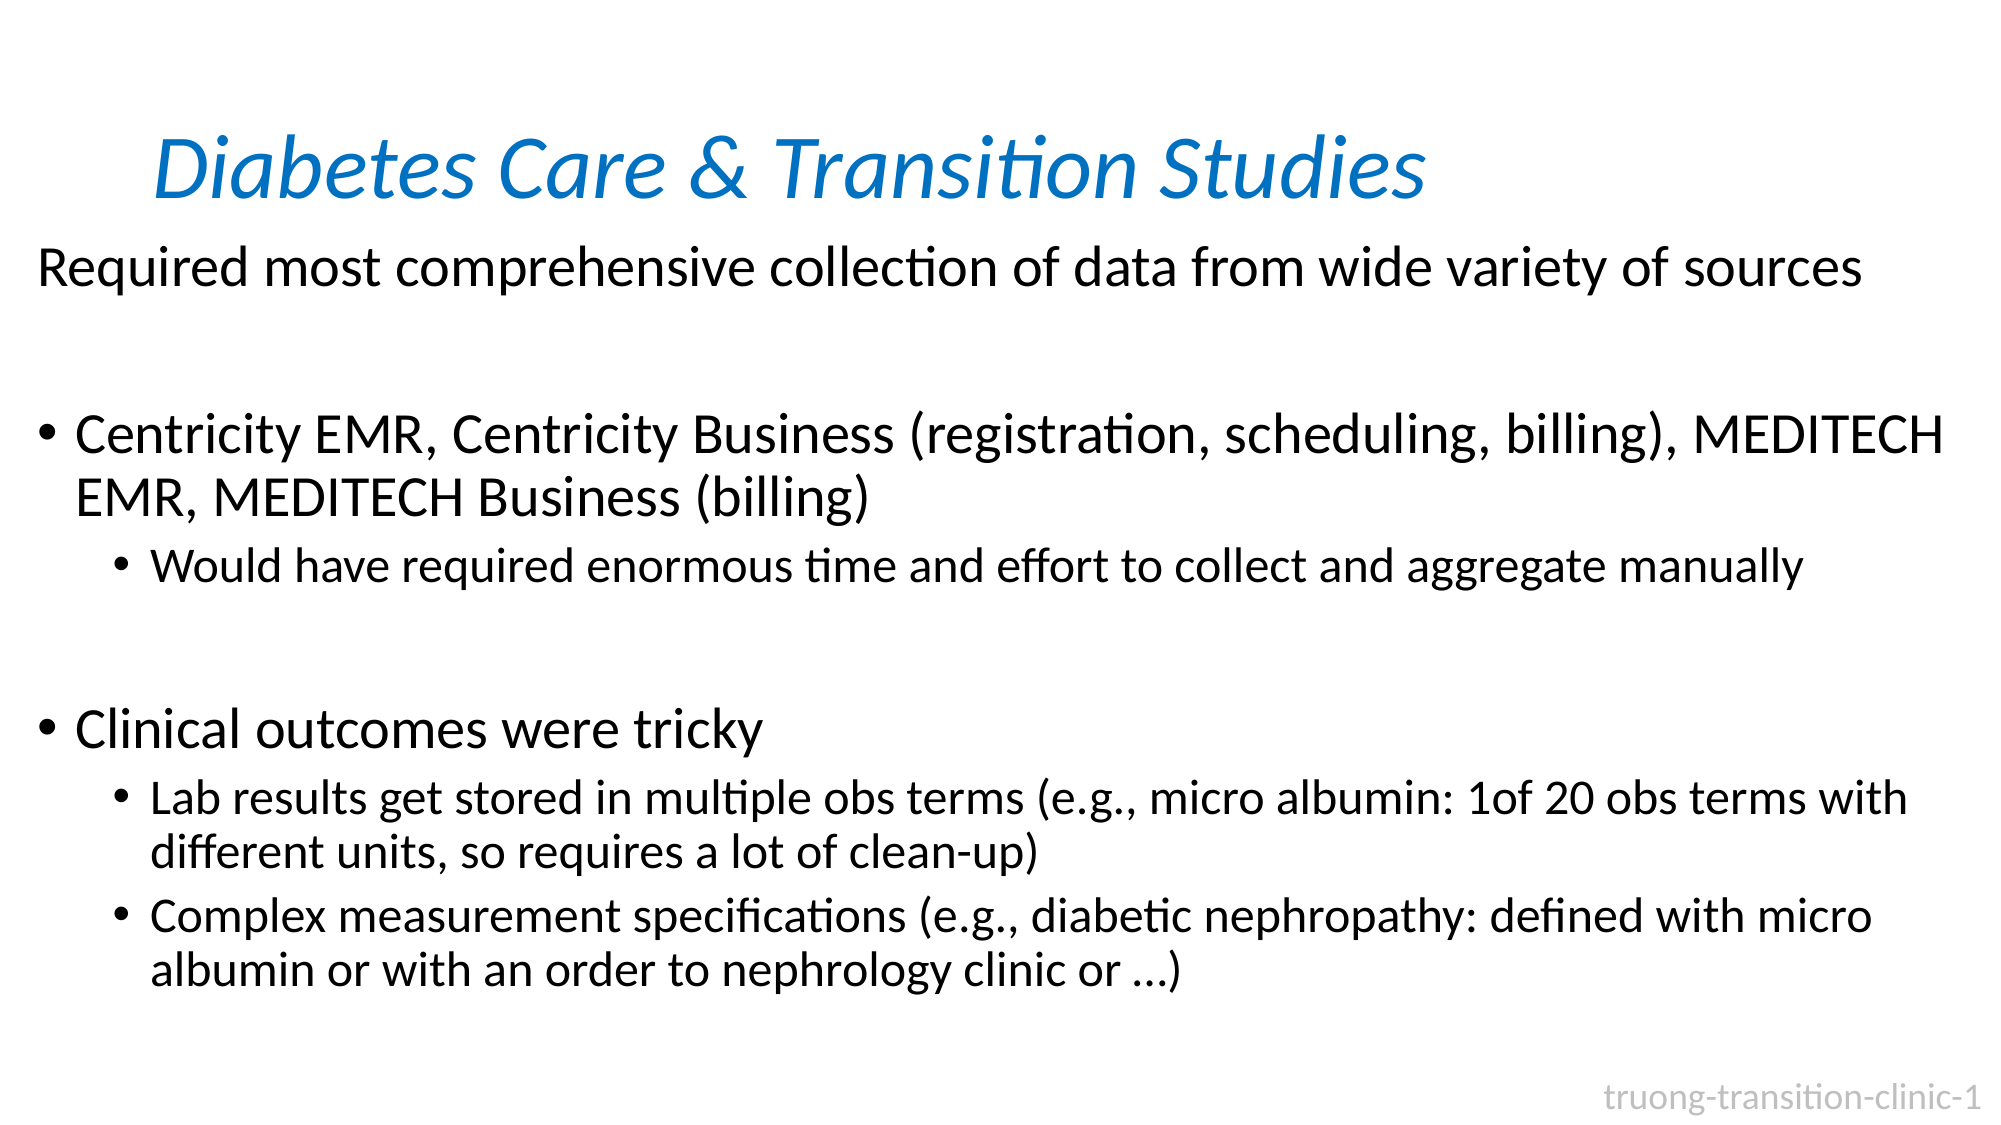

# Diabetes Care & Transition Studies
Required most comprehensive collection of data from wide variety of sources

Centricity EMR, Centricity Business (registration, scheduling, billing), MEDITECH EMR, MEDITECH Business (billing)
Would have required enormous time and effort to collect and aggregate manually

Clinical outcomes were tricky
Lab results get stored in multiple obs terms (e.g., micro albumin: 1of 20 obs terms with different units, so requires a lot of clean-up)
Complex measurement specifications (e.g., diabetic nephropathy: defined with micro albumin or with an order to nephrology clinic or …)

truong-transition-clinic-1